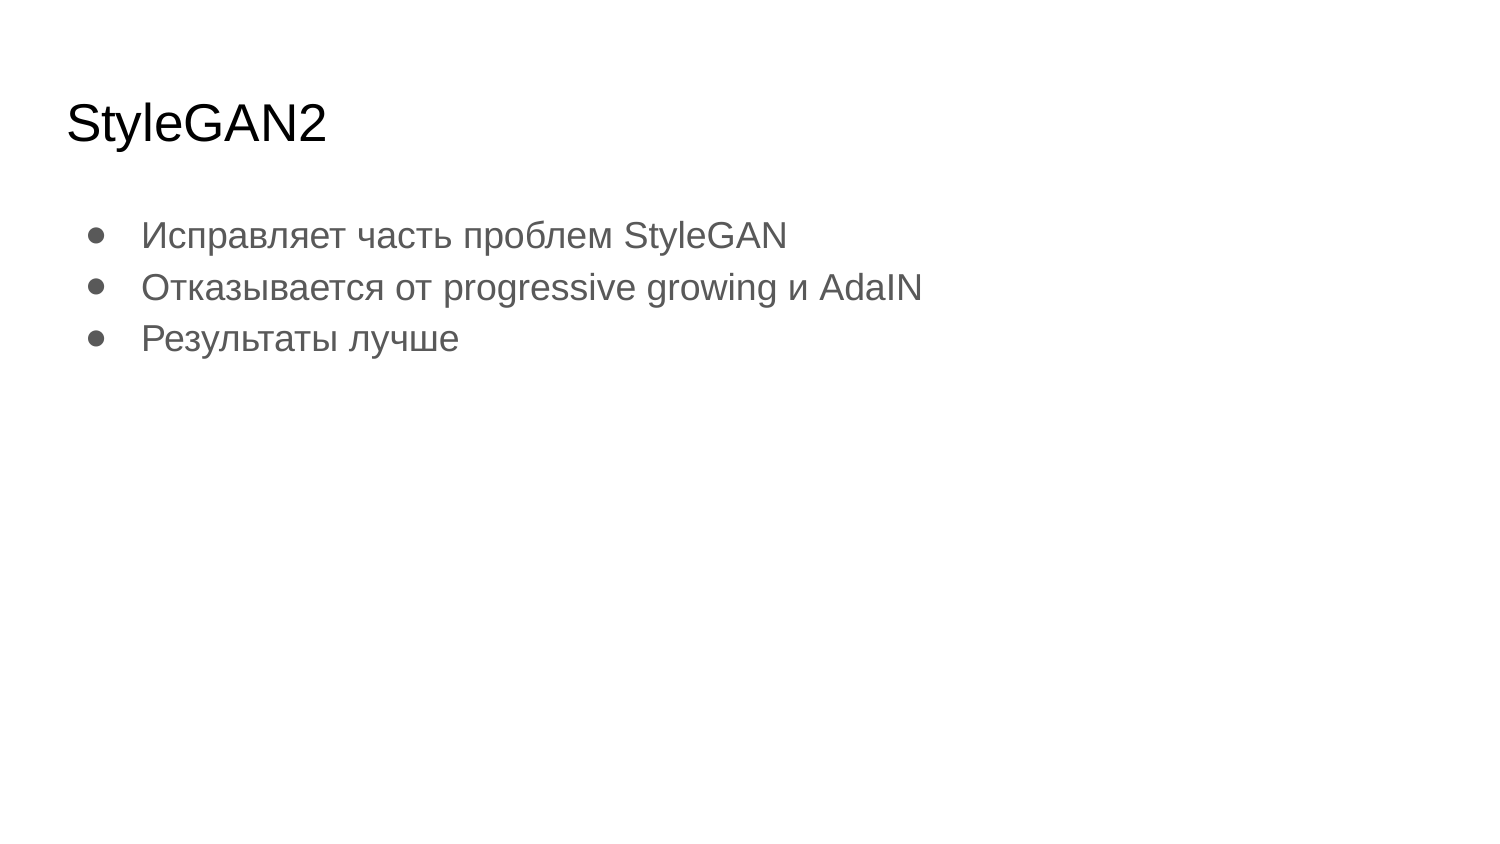

# StyleGAN2
Исправляет часть проблем StyleGAN
Отказывается от progressive growing и AdaIN
Результаты лучше